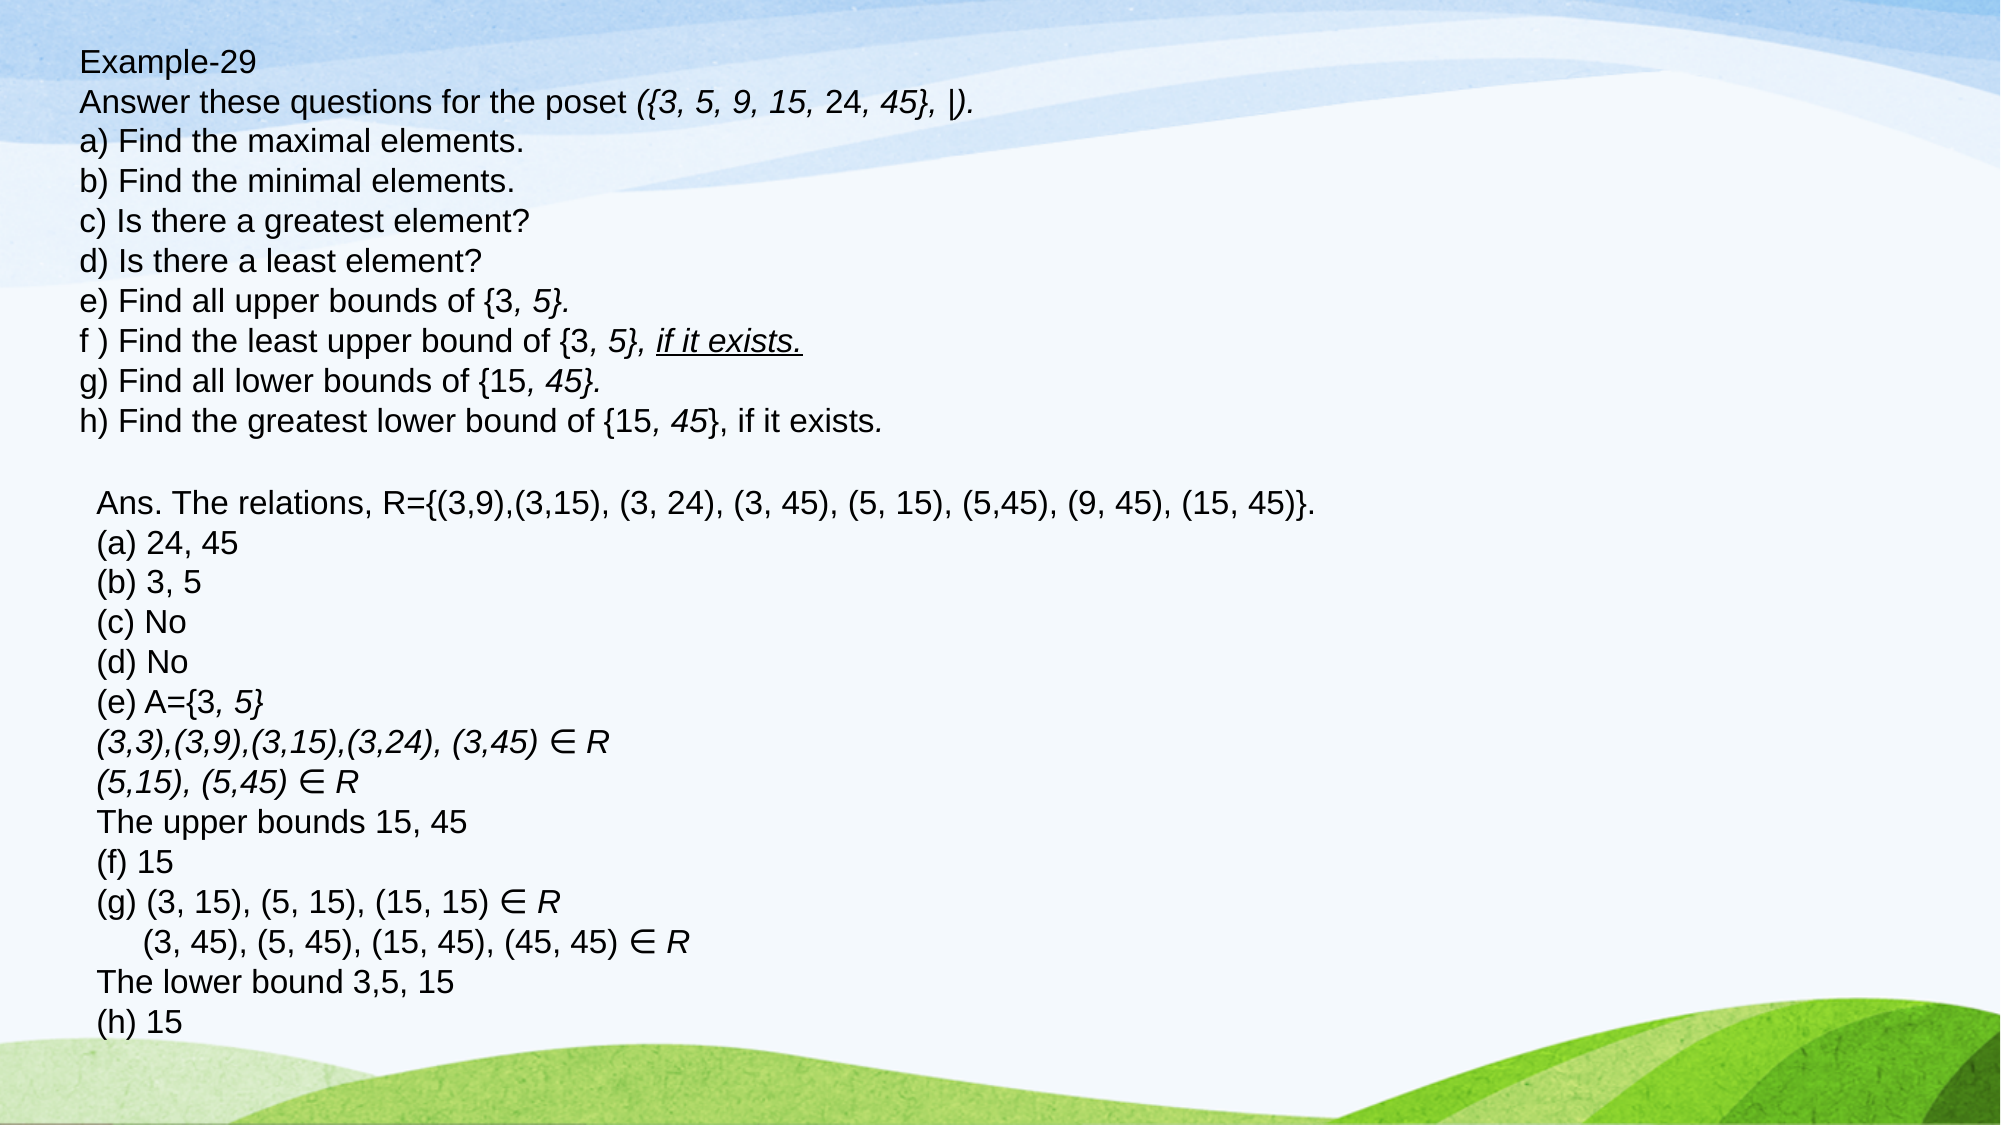

Example-29
Answer these questions for the poset ({3, 5, 9, 15, 24, 45}, |).
a) Find the maximal elements.
b) Find the minimal elements.
c) Is there a greatest element?
d) Is there a least element?
e) Find all upper bounds of {3, 5}.
f ) Find the least upper bound of {3, 5}, if it exists.
g) Find all lower bounds of {15, 45}.
h) Find the greatest lower bound of {15, 45}, if it exists.
Ans. The relations, R={(3,9),(3,15), (3, 24), (3, 45), (5, 15), (5,45), (9, 45), (15, 45)}.
 24, 45
 3, 5
 No
 No
(e) A={3, 5}
(3,3),(3,9),(3,15),(3,24), (3,45) ∈ R
(5,15), (5,45) ∈ R
The upper bounds 15, 45
(f) 15
 (3, 15), (5, 15), (15, 15) ∈ R
     (3, 45), (5, 45), (15, 45), (45, 45) ∈ R
The lower bound 3,5, 15
(h) 15